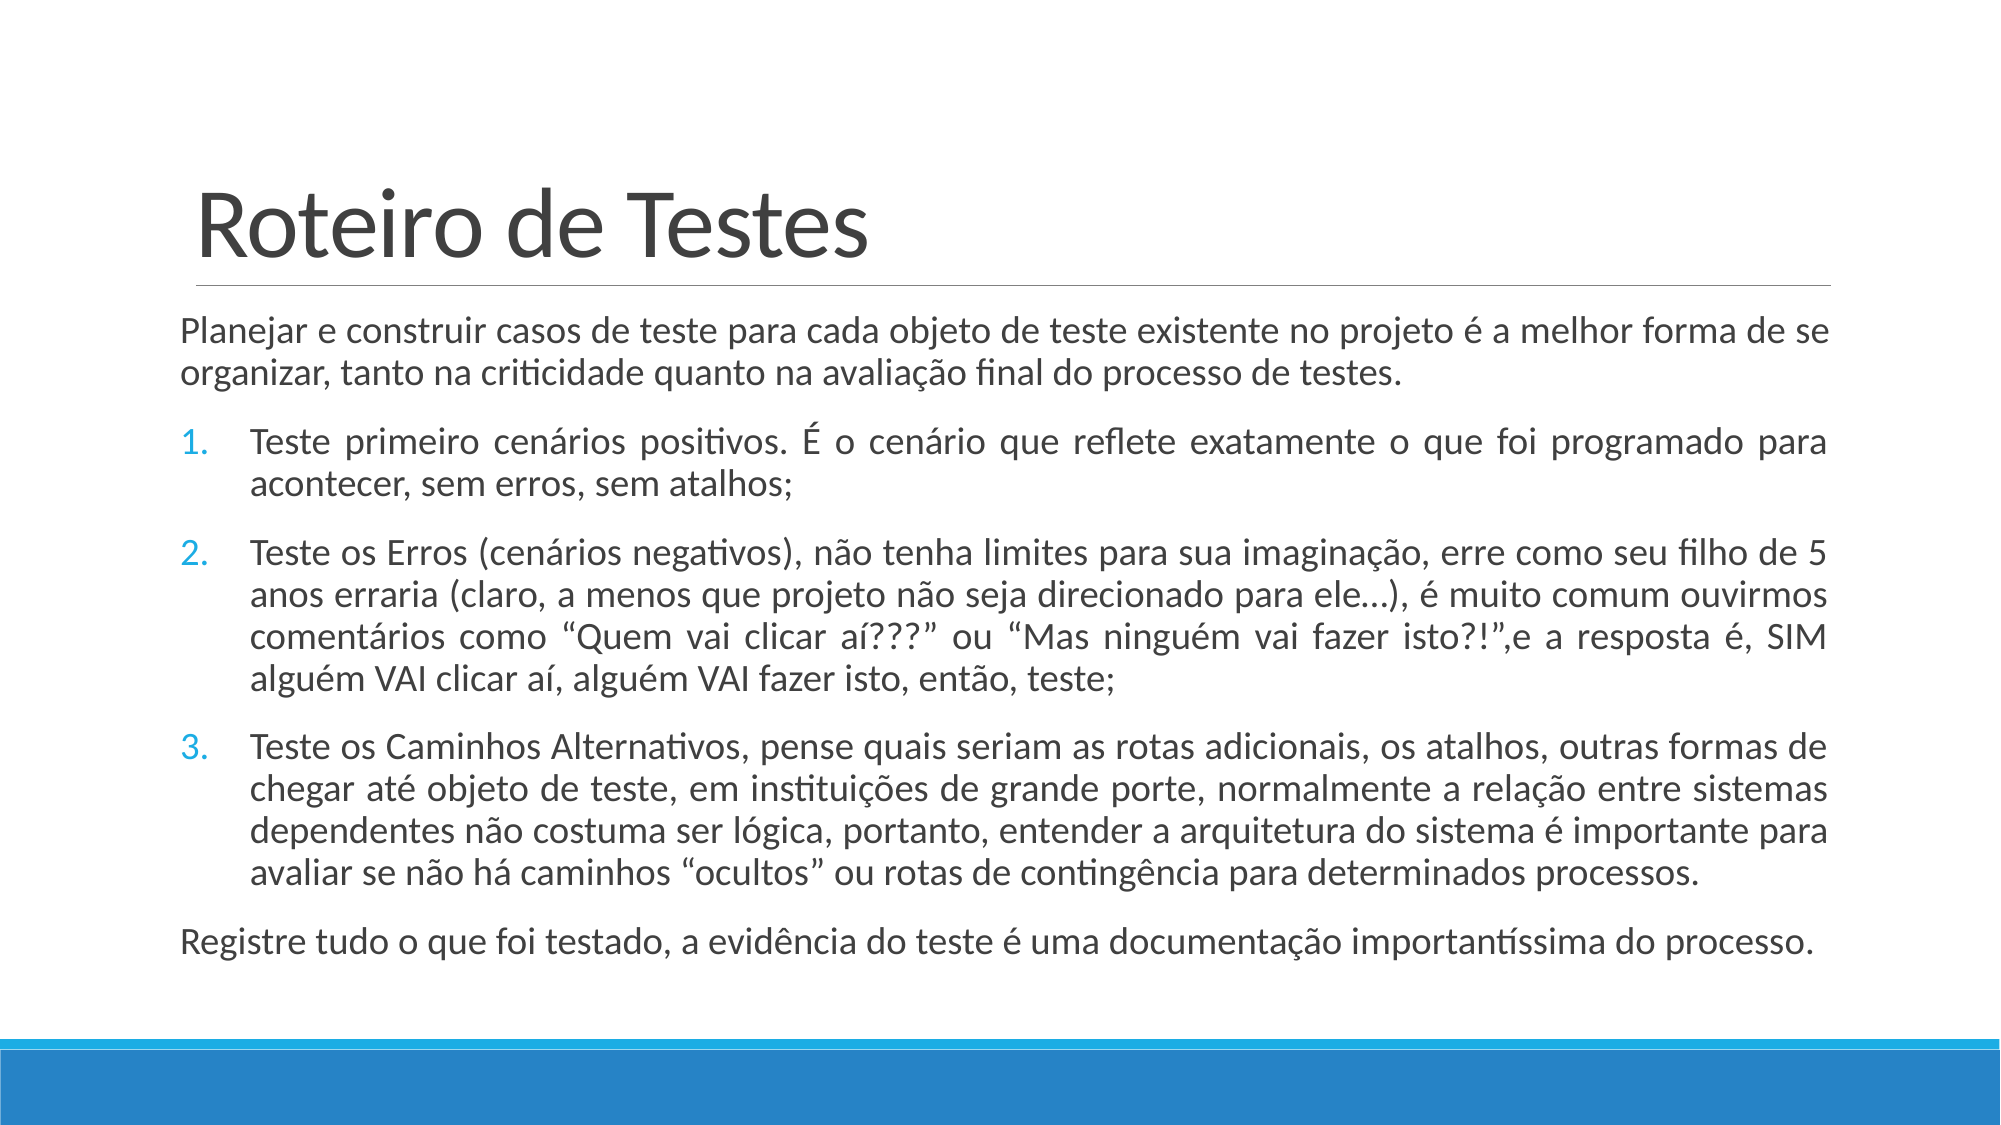

# Roteiro de Testes
Planejar e construir casos de teste para cada objeto de teste existente no projeto é a melhor forma de se organizar, tanto na criticidade quanto na avaliação final do processo de testes.
Teste primeiro cenários positivos. É o cenário que reflete exatamente o que foi programado para acontecer, sem erros, sem atalhos;
Teste os Erros (cenários negativos), não tenha limites para sua imaginação, erre como seu filho de 5 anos erraria (claro, a menos que projeto não seja direcionado para ele…), é muito comum ouvirmos comentários como “Quem vai clicar aí???” ou “Mas ninguém vai fazer isto?!”,e a resposta é, SIM alguém VAI clicar aí, alguém VAI fazer isto, então, teste;
Teste os Caminhos Alternativos, pense quais seriam as rotas adicionais, os atalhos, outras formas de chegar até objeto de teste, em instituições de grande porte, normalmente a relação entre sistemas dependentes não costuma ser lógica, portanto, entender a arquitetura do sistema é importante para avaliar se não há caminhos “ocultos” ou rotas de contingência para determinados processos.
Registre tudo o que foi testado, a evidência do teste é uma documentação importantíssima do processo.